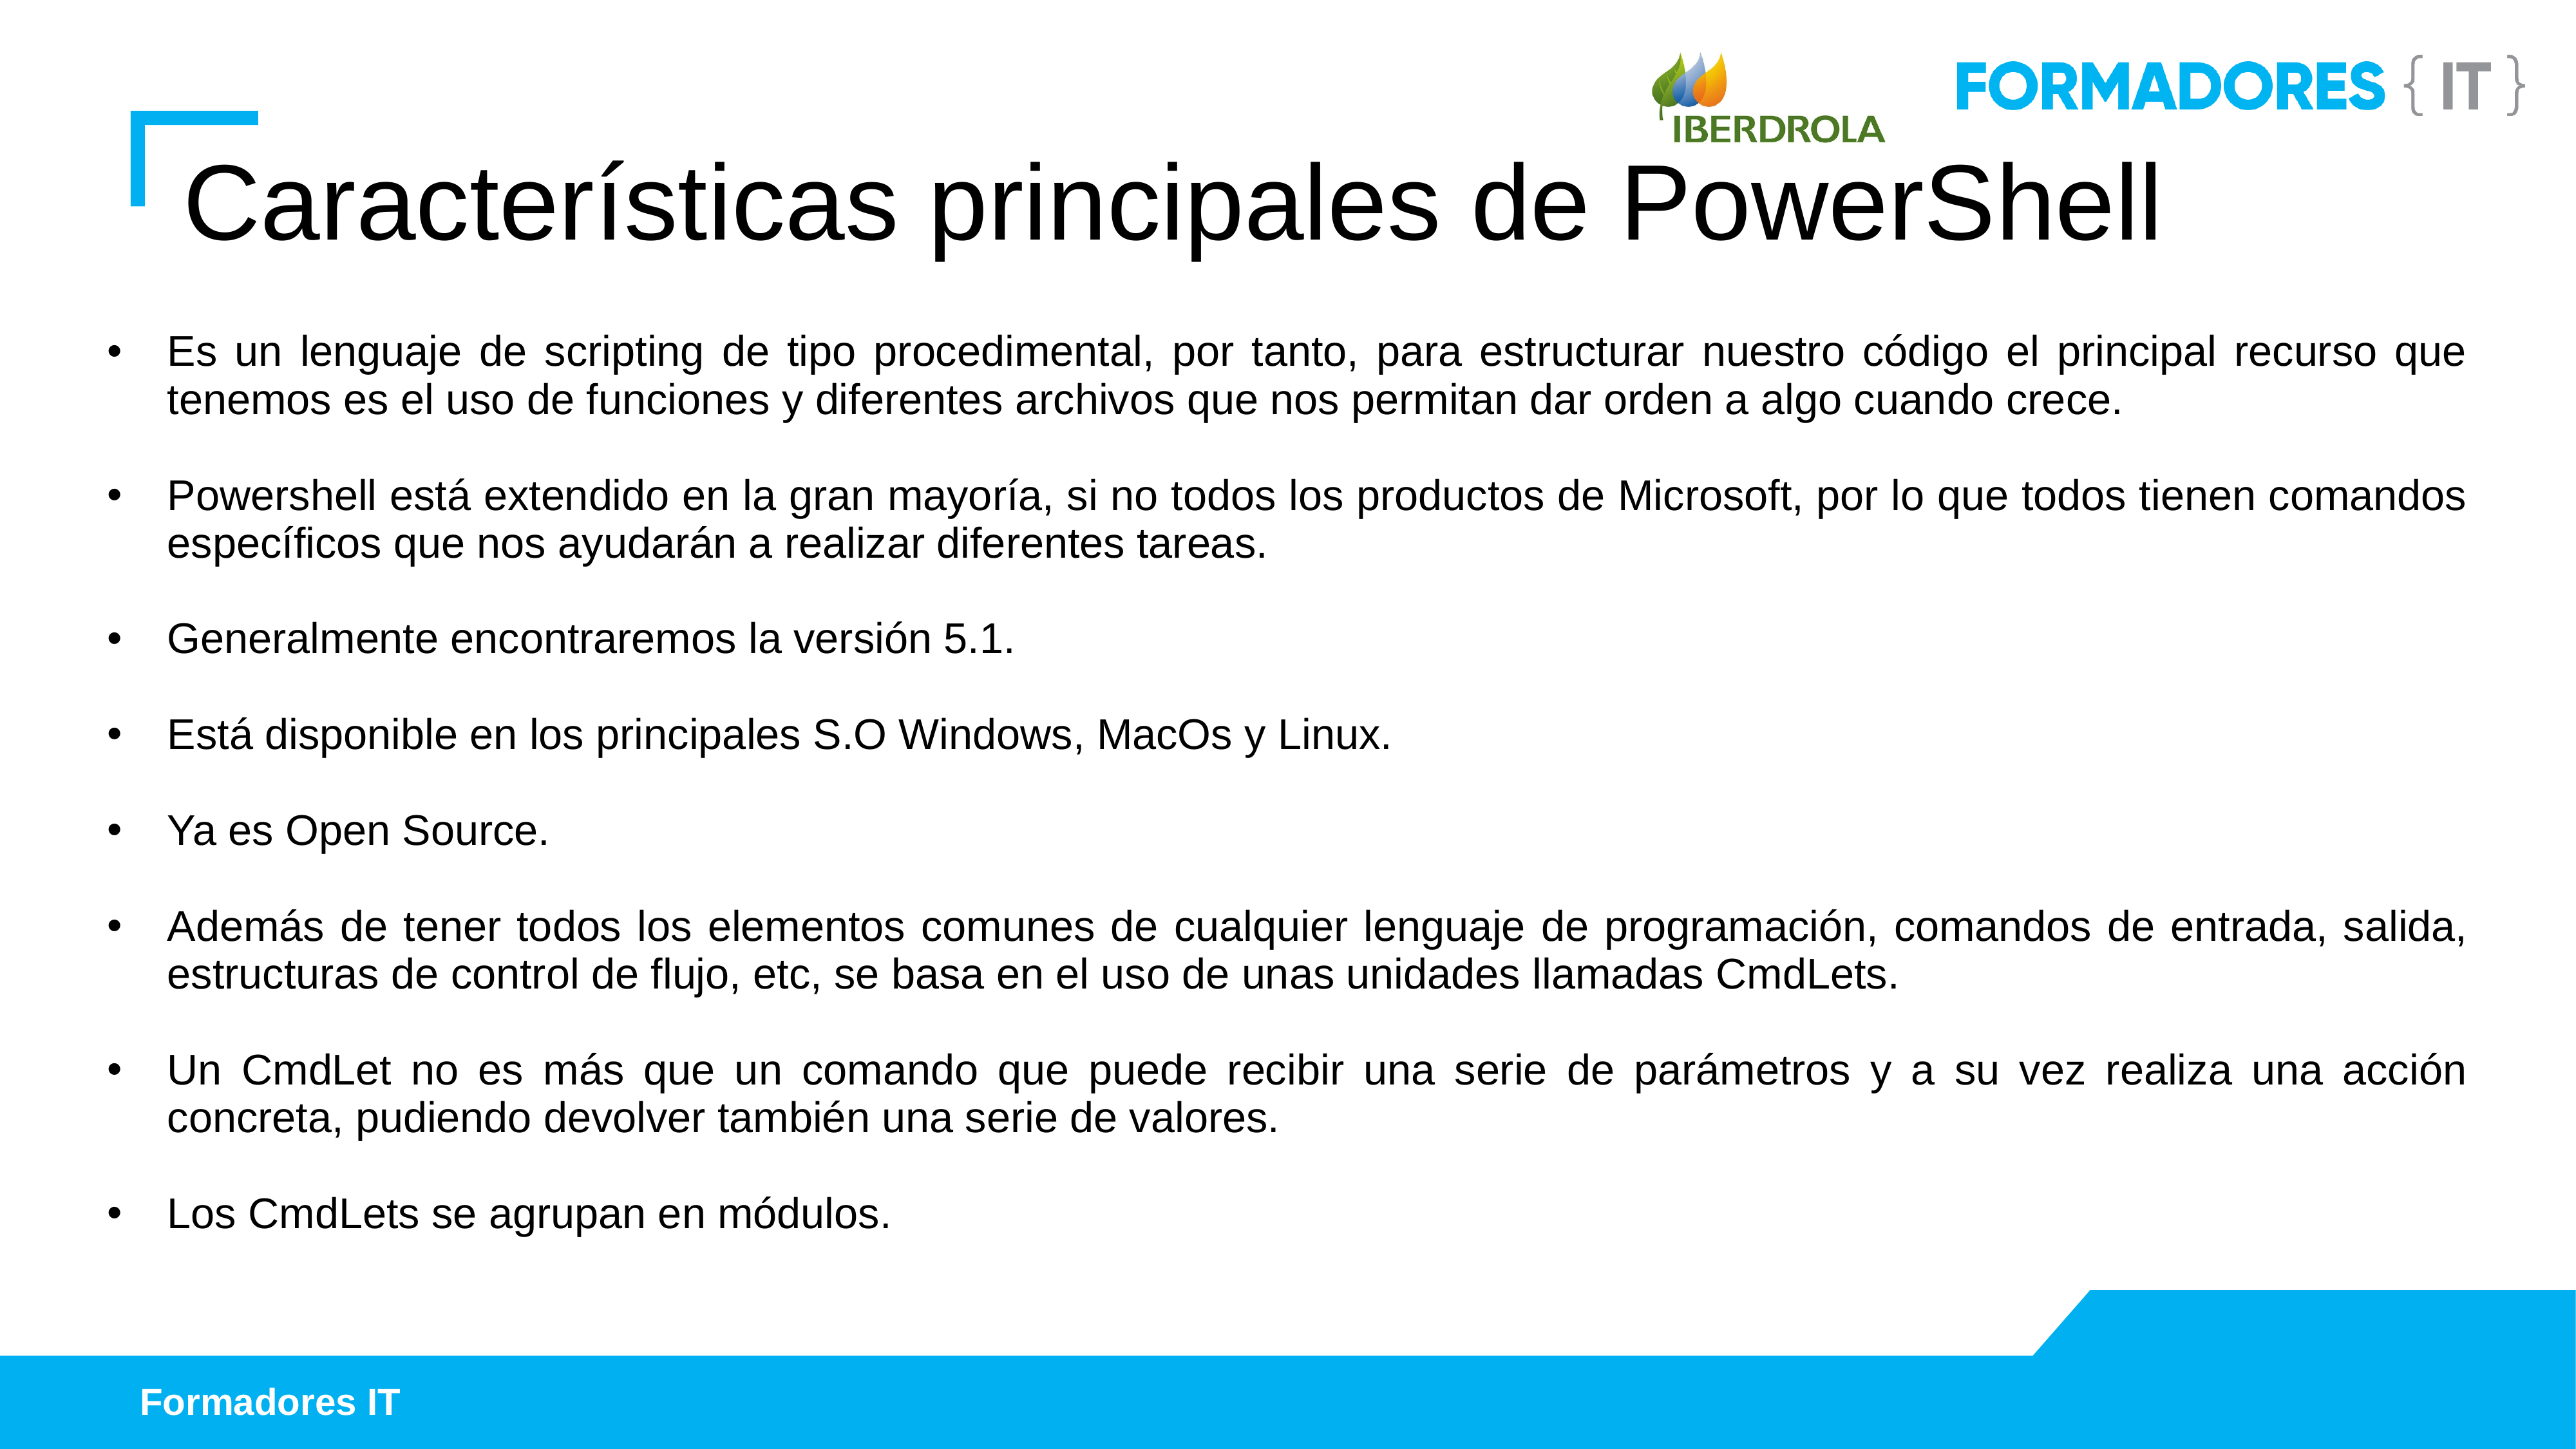

Características principales de PowerShell

Es un lenguaje de scripting de tipo procedimental, por tanto, para estructurar nuestro código el principal recurso que tenemos es el uso de funciones y diferentes archivos que nos permitan dar orden a algo cuando crece.

Powershell está extendido en la gran mayoría, si no todos los productos de Microsoft, por lo que todos tienen comandos específicos que nos ayudarán a realizar diferentes tareas.

Generalmente encontraremos la versión 5.1.

Está disponible en los principales S.O Windows, MacOs y Linux.

Ya es Open Source.

Además de tener todos los elementos comunes de cualquier lenguaje de programación, comandos de entrada, salida, estructuras de control de flujo, etc, se basa en el uso de unas unidades llamadas CmdLets.

Un CmdLet no es más que un comando que puede recibir una serie de parámetros y a su vez realiza una acción concreta, pudiendo devolver también una serie de valores.

Los CmdLets se agrupan en módulos.